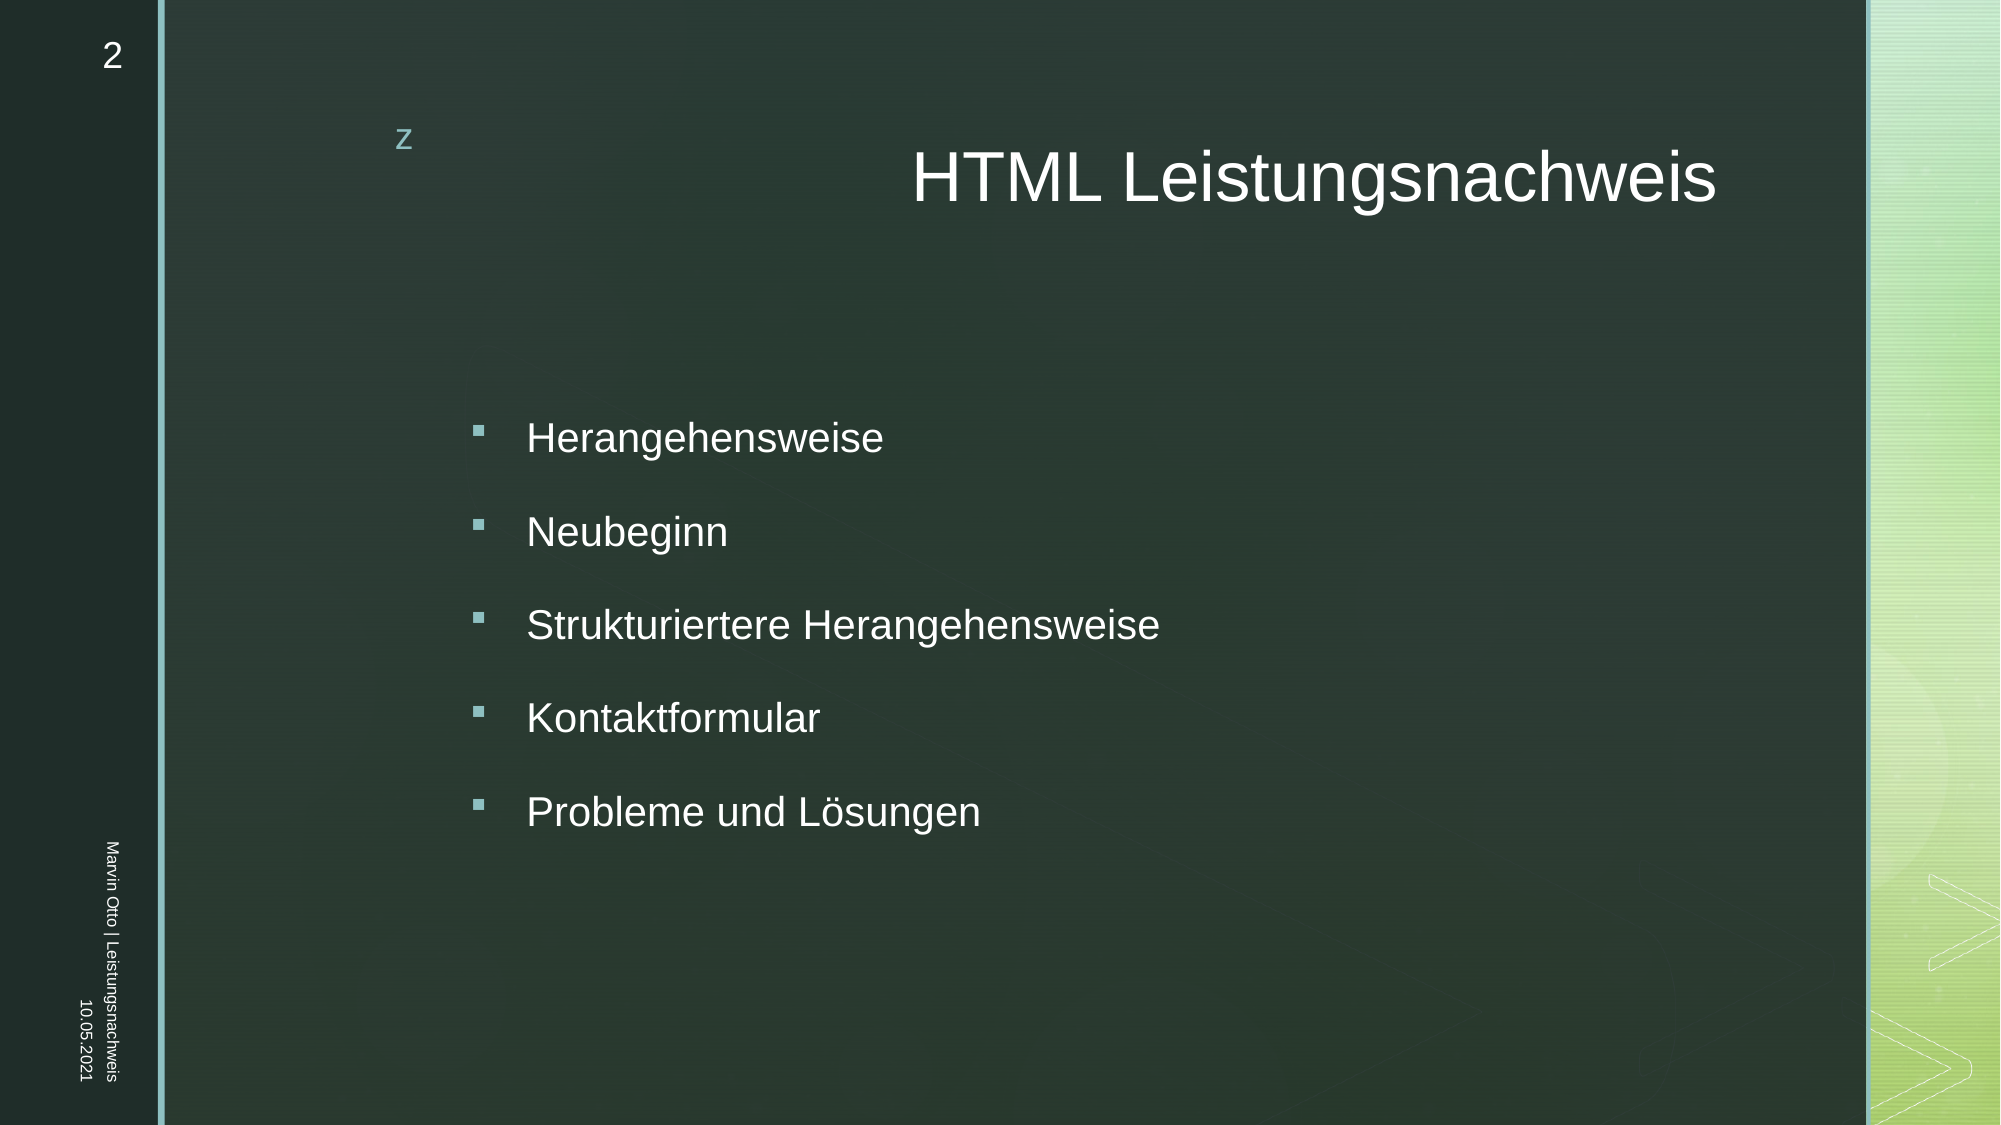

2
# HTML Leistungsnachweis
Herangehensweise
Neubeginn
Strukturiertere Herangehensweise
Kontaktformular
Probleme und Lösungen

Marvin Otto | Leistungsnachweis
10.05.2021